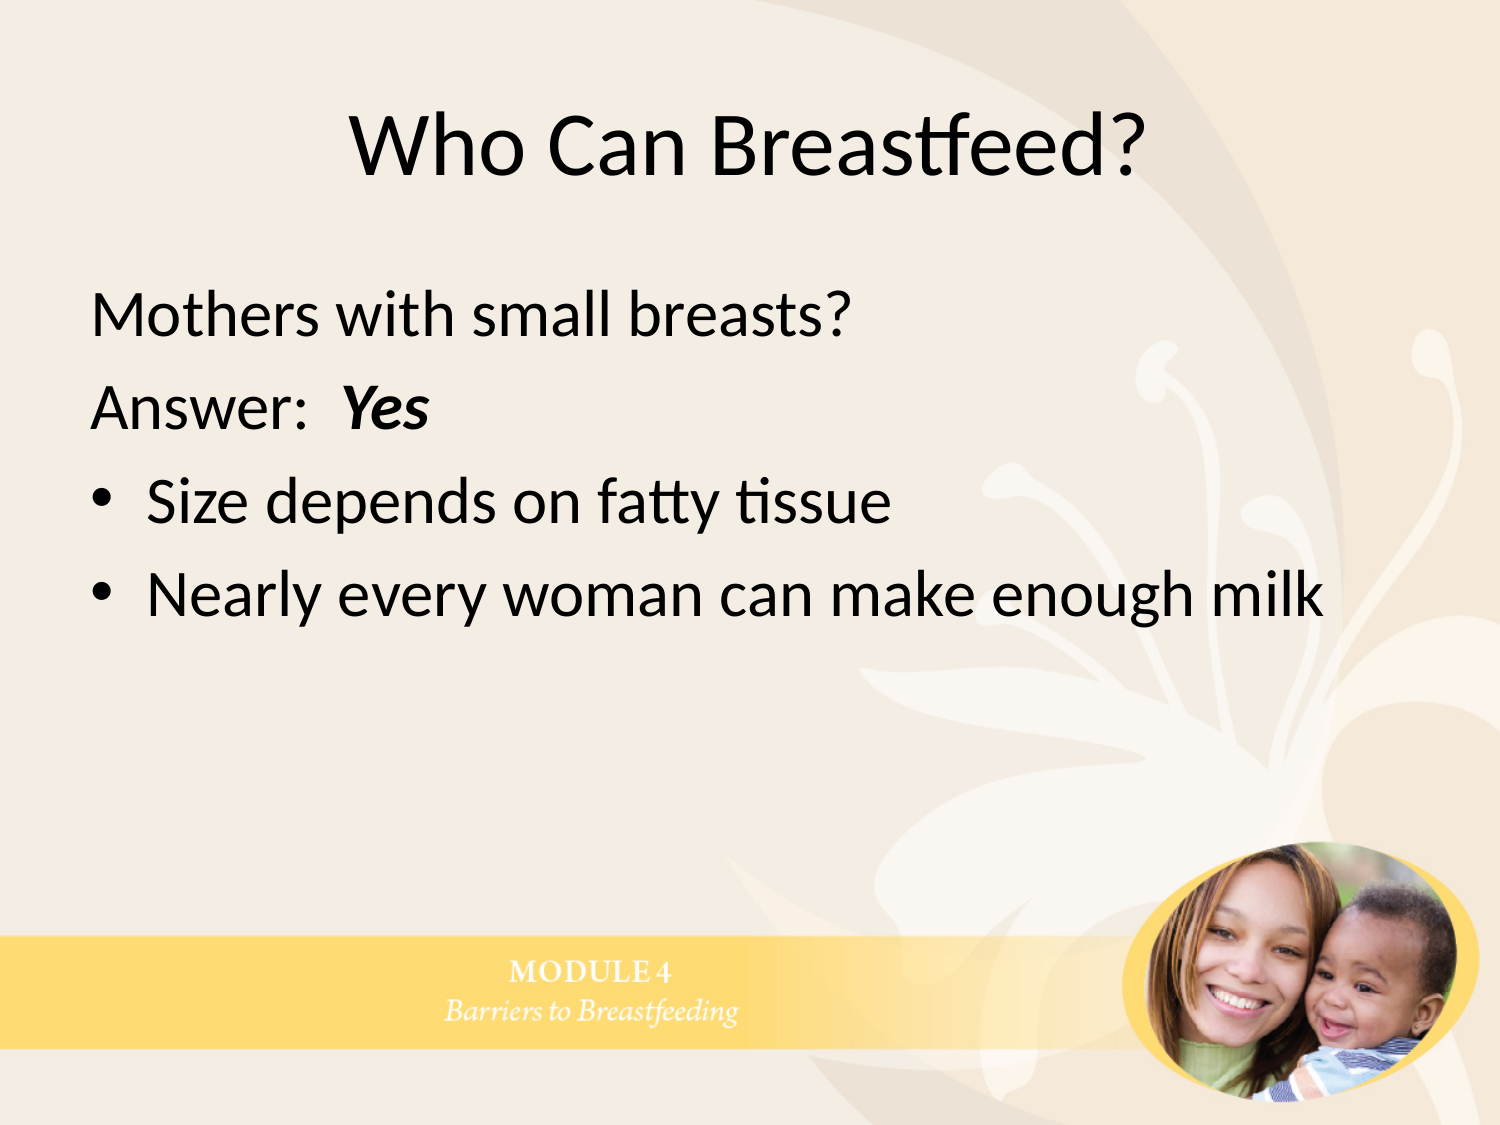

# Who Can Breastfeed?
Mothers with small breasts?
Answer:  Yes
Size depends on fatty tissue
Nearly every woman can make enough milk